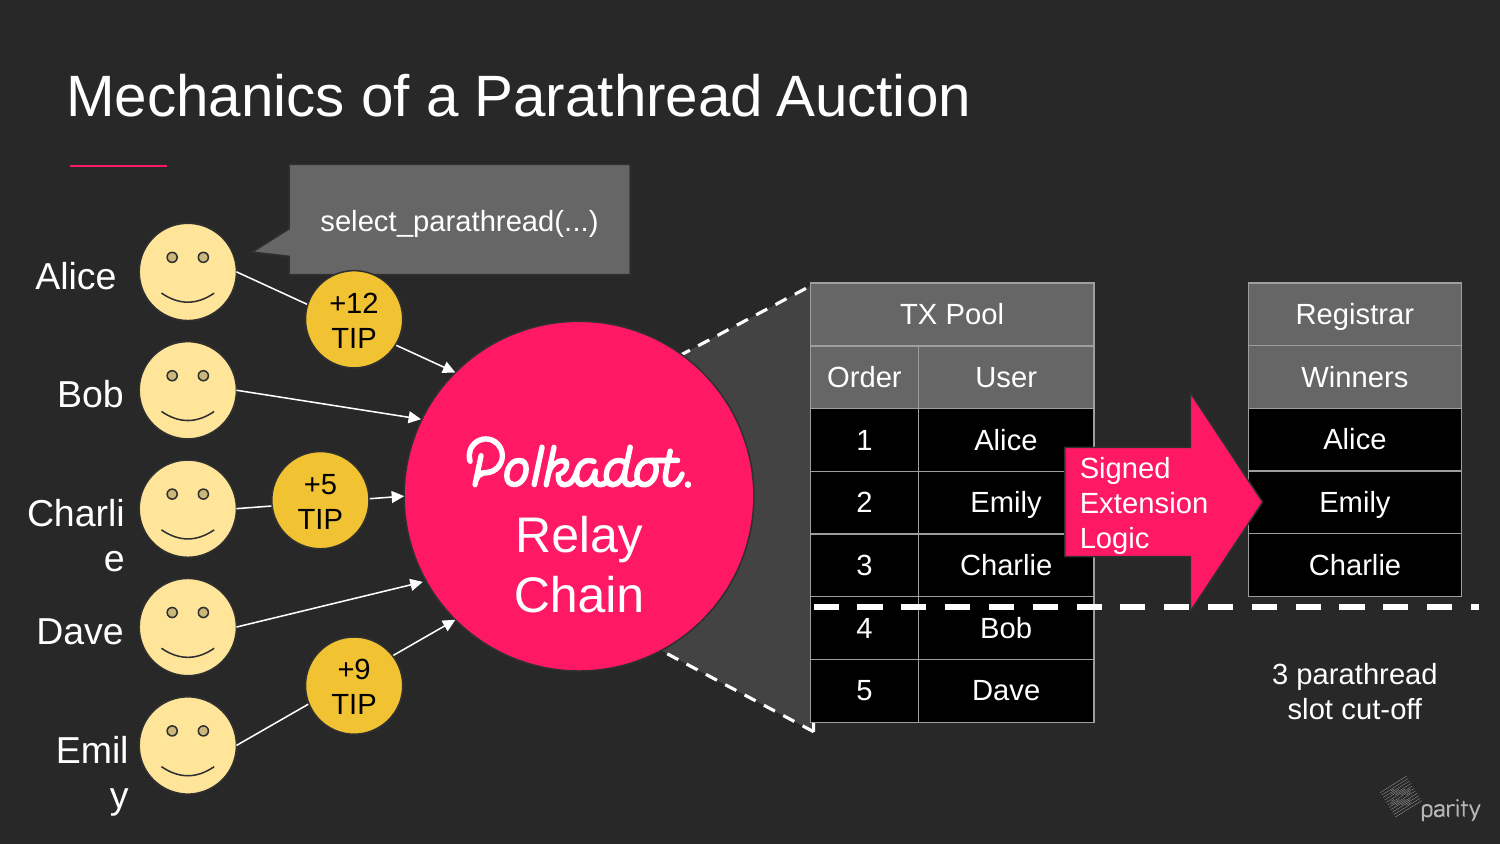

# Mechanics of a Parathread Auction
select_parathread(...)

Alice
+12 TIP
| Registrar |
| --- |
| Winners |
| Alice |
| Emily |
| Charlie |
| TX Pool |  |
| --- | --- |
| Order | User |
| 1 | Alice |
| 2 | Emily |
| 3 | Charlie |
| 4 | Bob |
| 5 | Dave |

Bob

Signed Extension
Logic

+5 TIP

Charlie
Relay Chain

Dave
+9 TIP
3 parathread slot cut-off

Emily